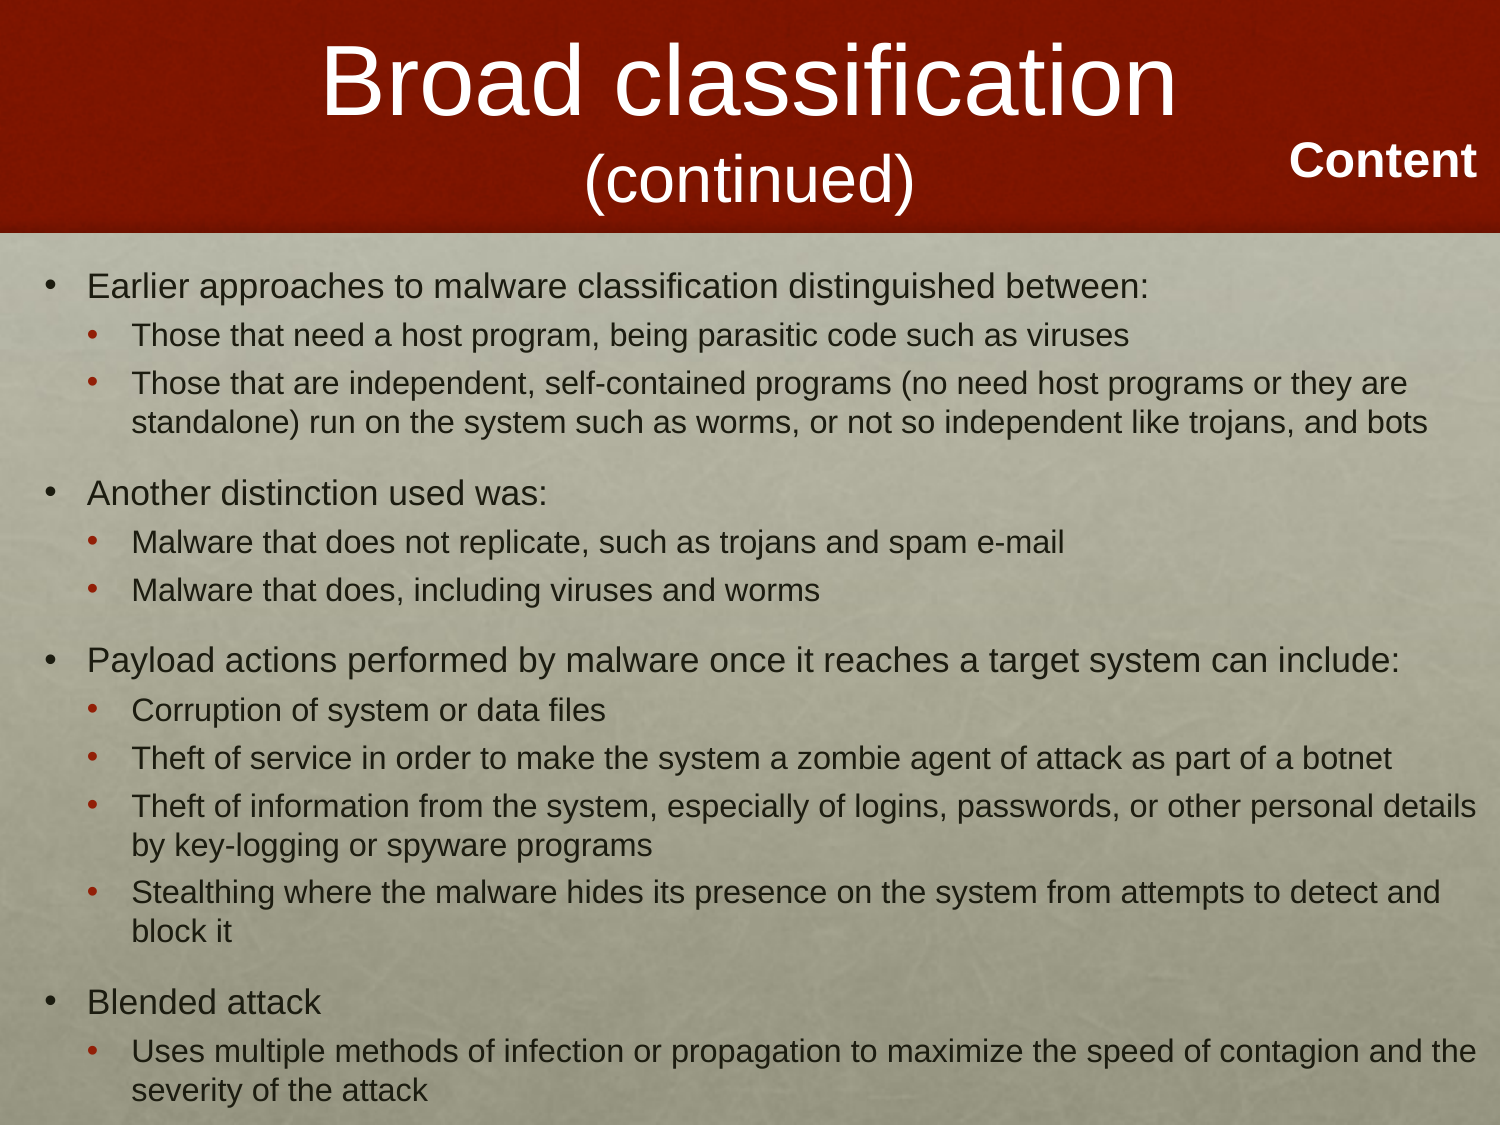

# Broad classification (continued)
Earlier approaches to malware classification distinguished between:
Those that need a host program, being parasitic code such as viruses
Those that are independent, self-contained programs (no need host programs or they are standalone) run on the system such as worms, or not so independent like trojans, and bots
Another distinction used was:
Malware that does not replicate, such as trojans and spam e-mail
Malware that does, including viruses and worms
Payload actions performed by malware once it reaches a target system can include:
Corruption of system or data files
Theft of service in order to make the system a zombie agent of attack as part of a botnet
Theft of information from the system, especially of logins, passwords, or other personal details by key-logging or spyware programs
Stealthing where the malware hides its presence on the system from attempts to detect and block it
Blended attack
Uses multiple methods of infection or propagation to maximize the speed of contagion and the severity of the attack